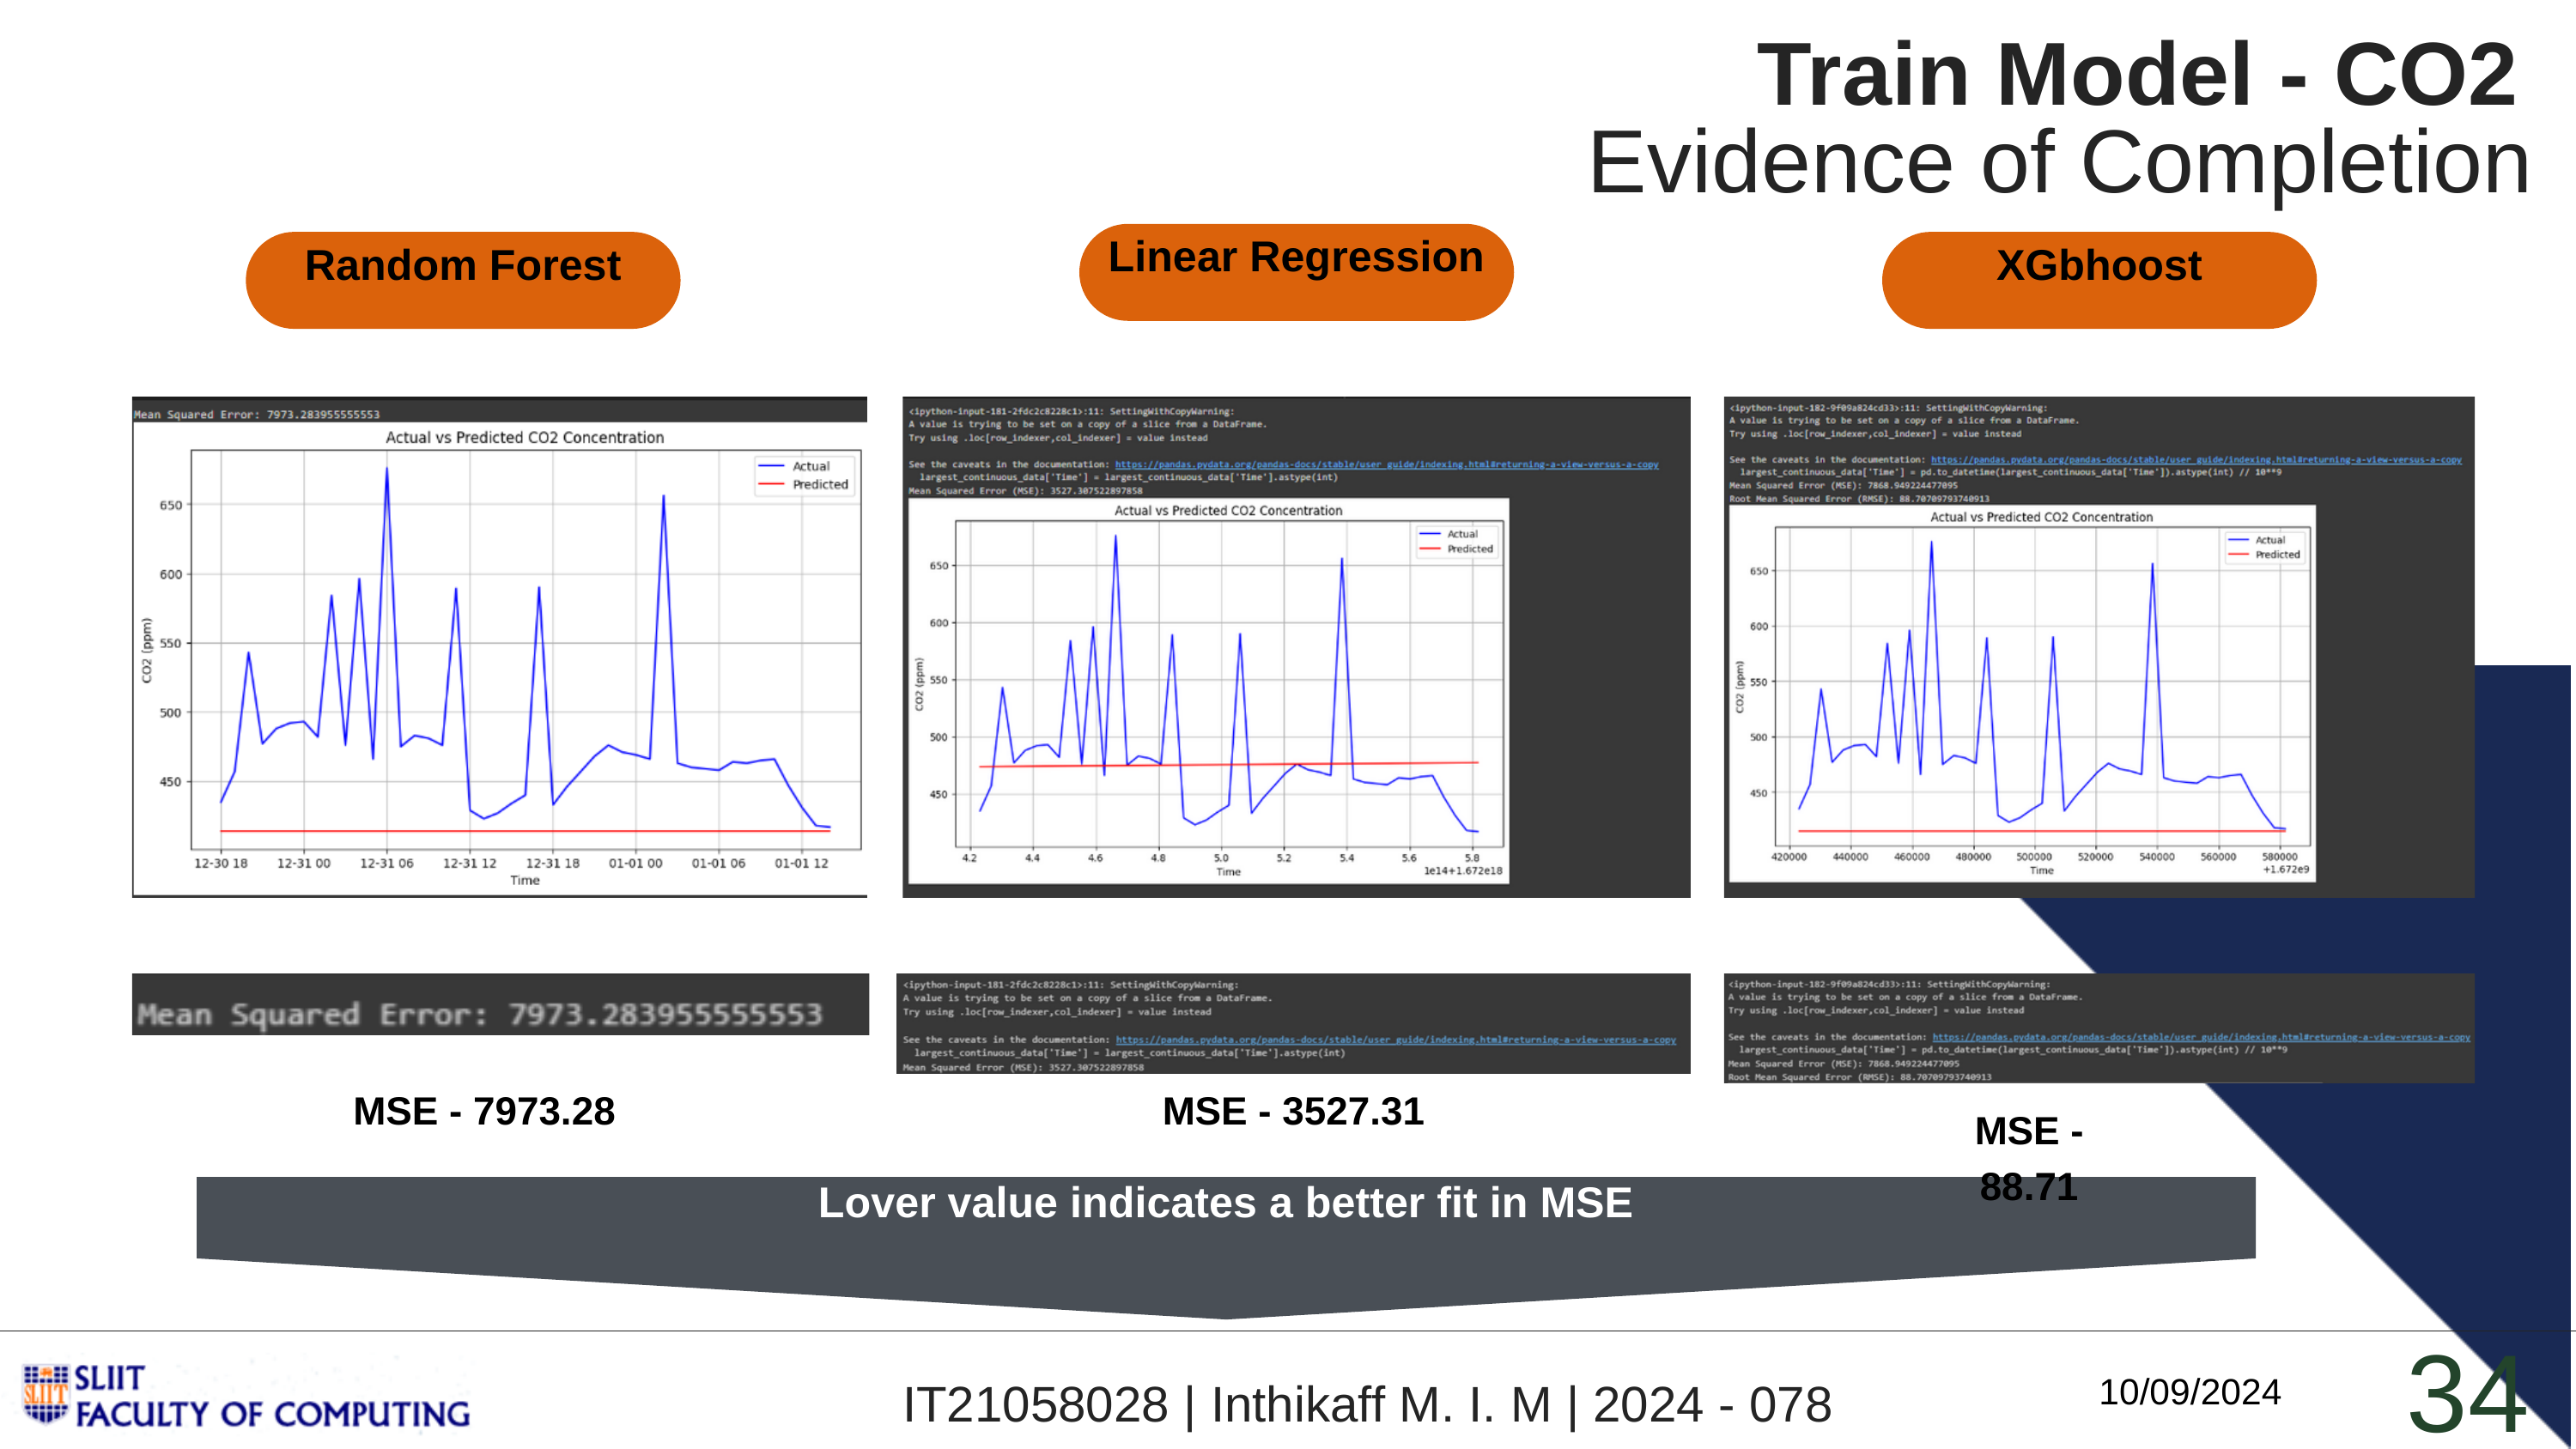

Train Model - CO2
Evidence of Completion

Linear Regression

Random Forest

XGbhoost

MSE - 7973.28

MSE - 3527.31
MSE - 88.71

Lover value indicates a better fit in MSE
34

IT21058028 | Inthikaff M. I. M | 2024 - 078
10/09/2024